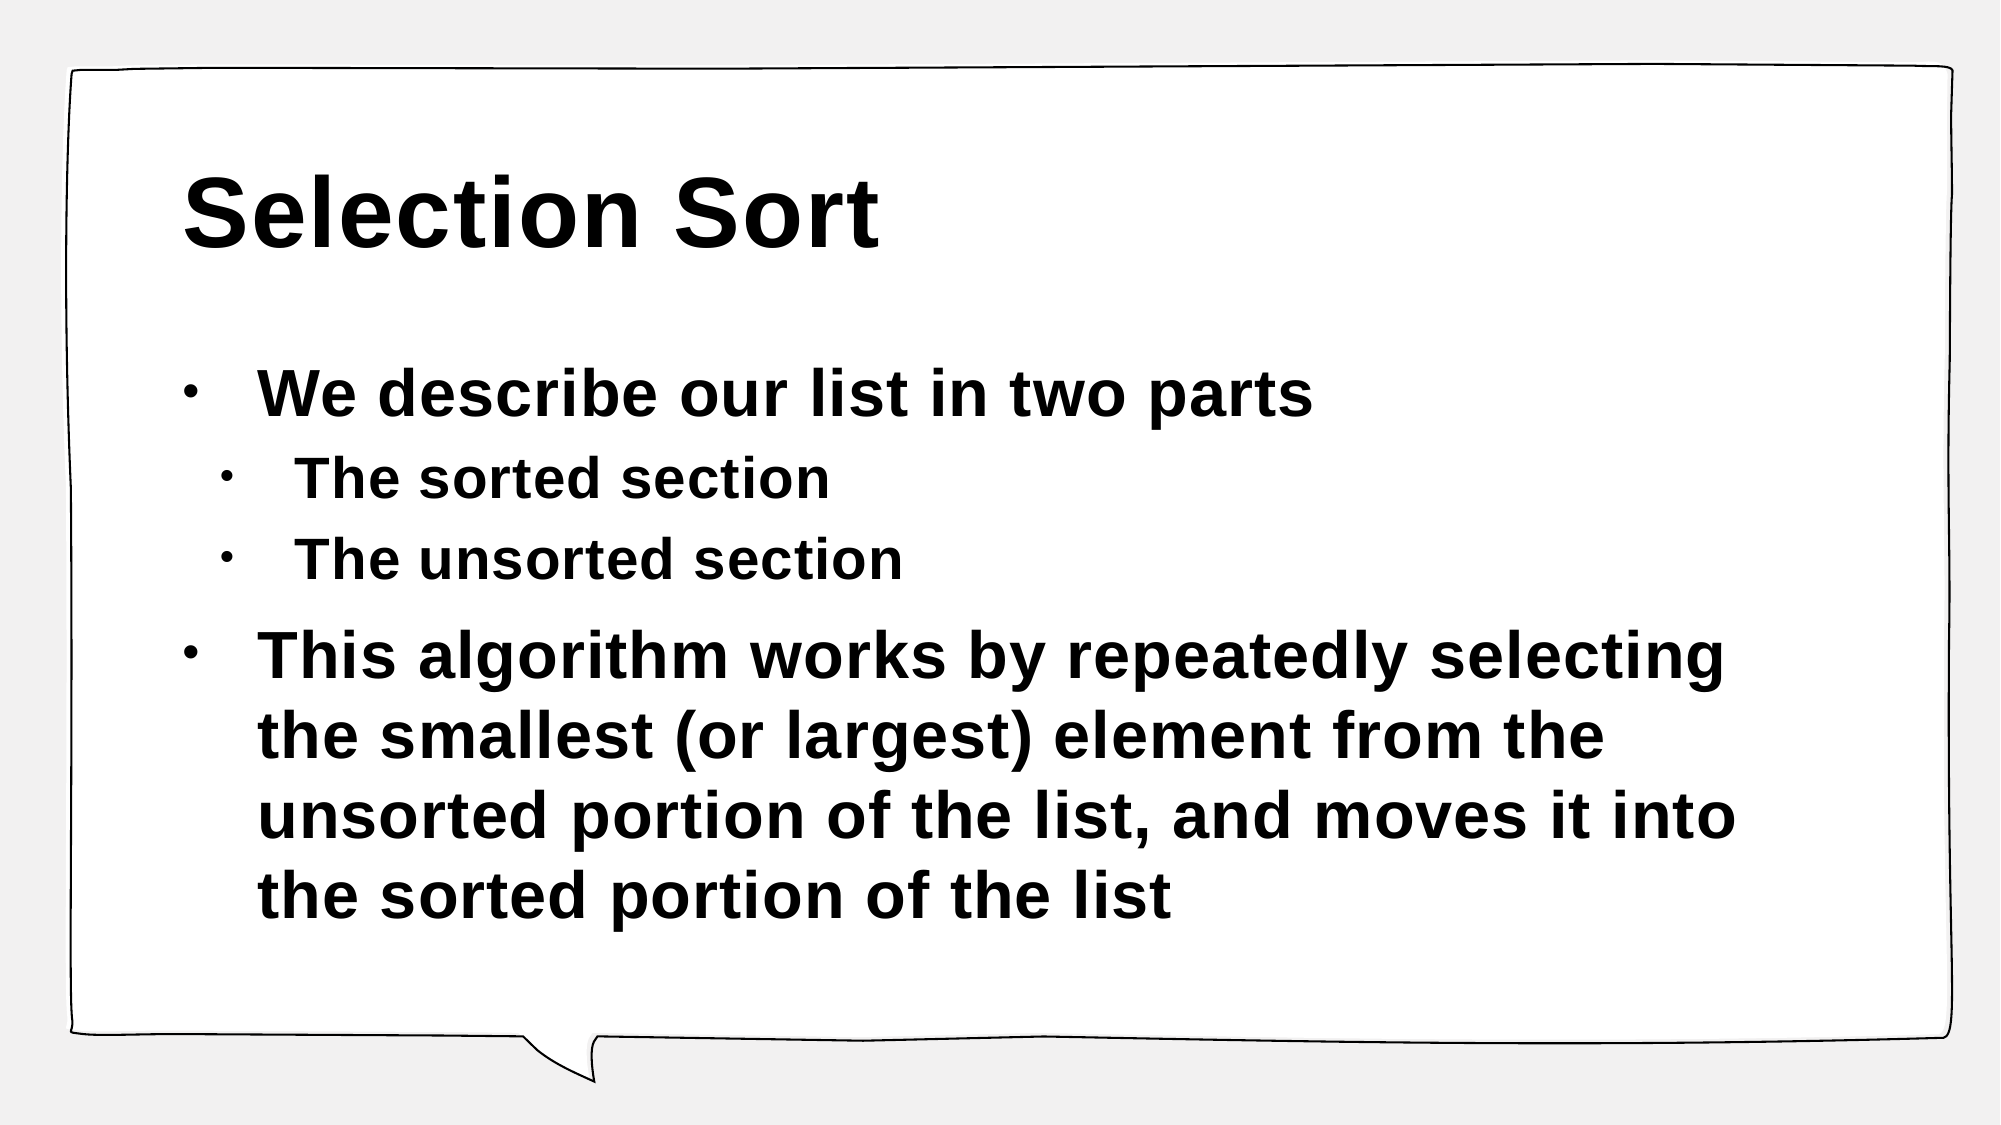

# Selection Sort
We describe our list in two parts
The sorted section
The unsorted section
This algorithm works by repeatedly selecting the smallest (or largest) element from the unsorted portion of the list, and moves it into the sorted portion of the list